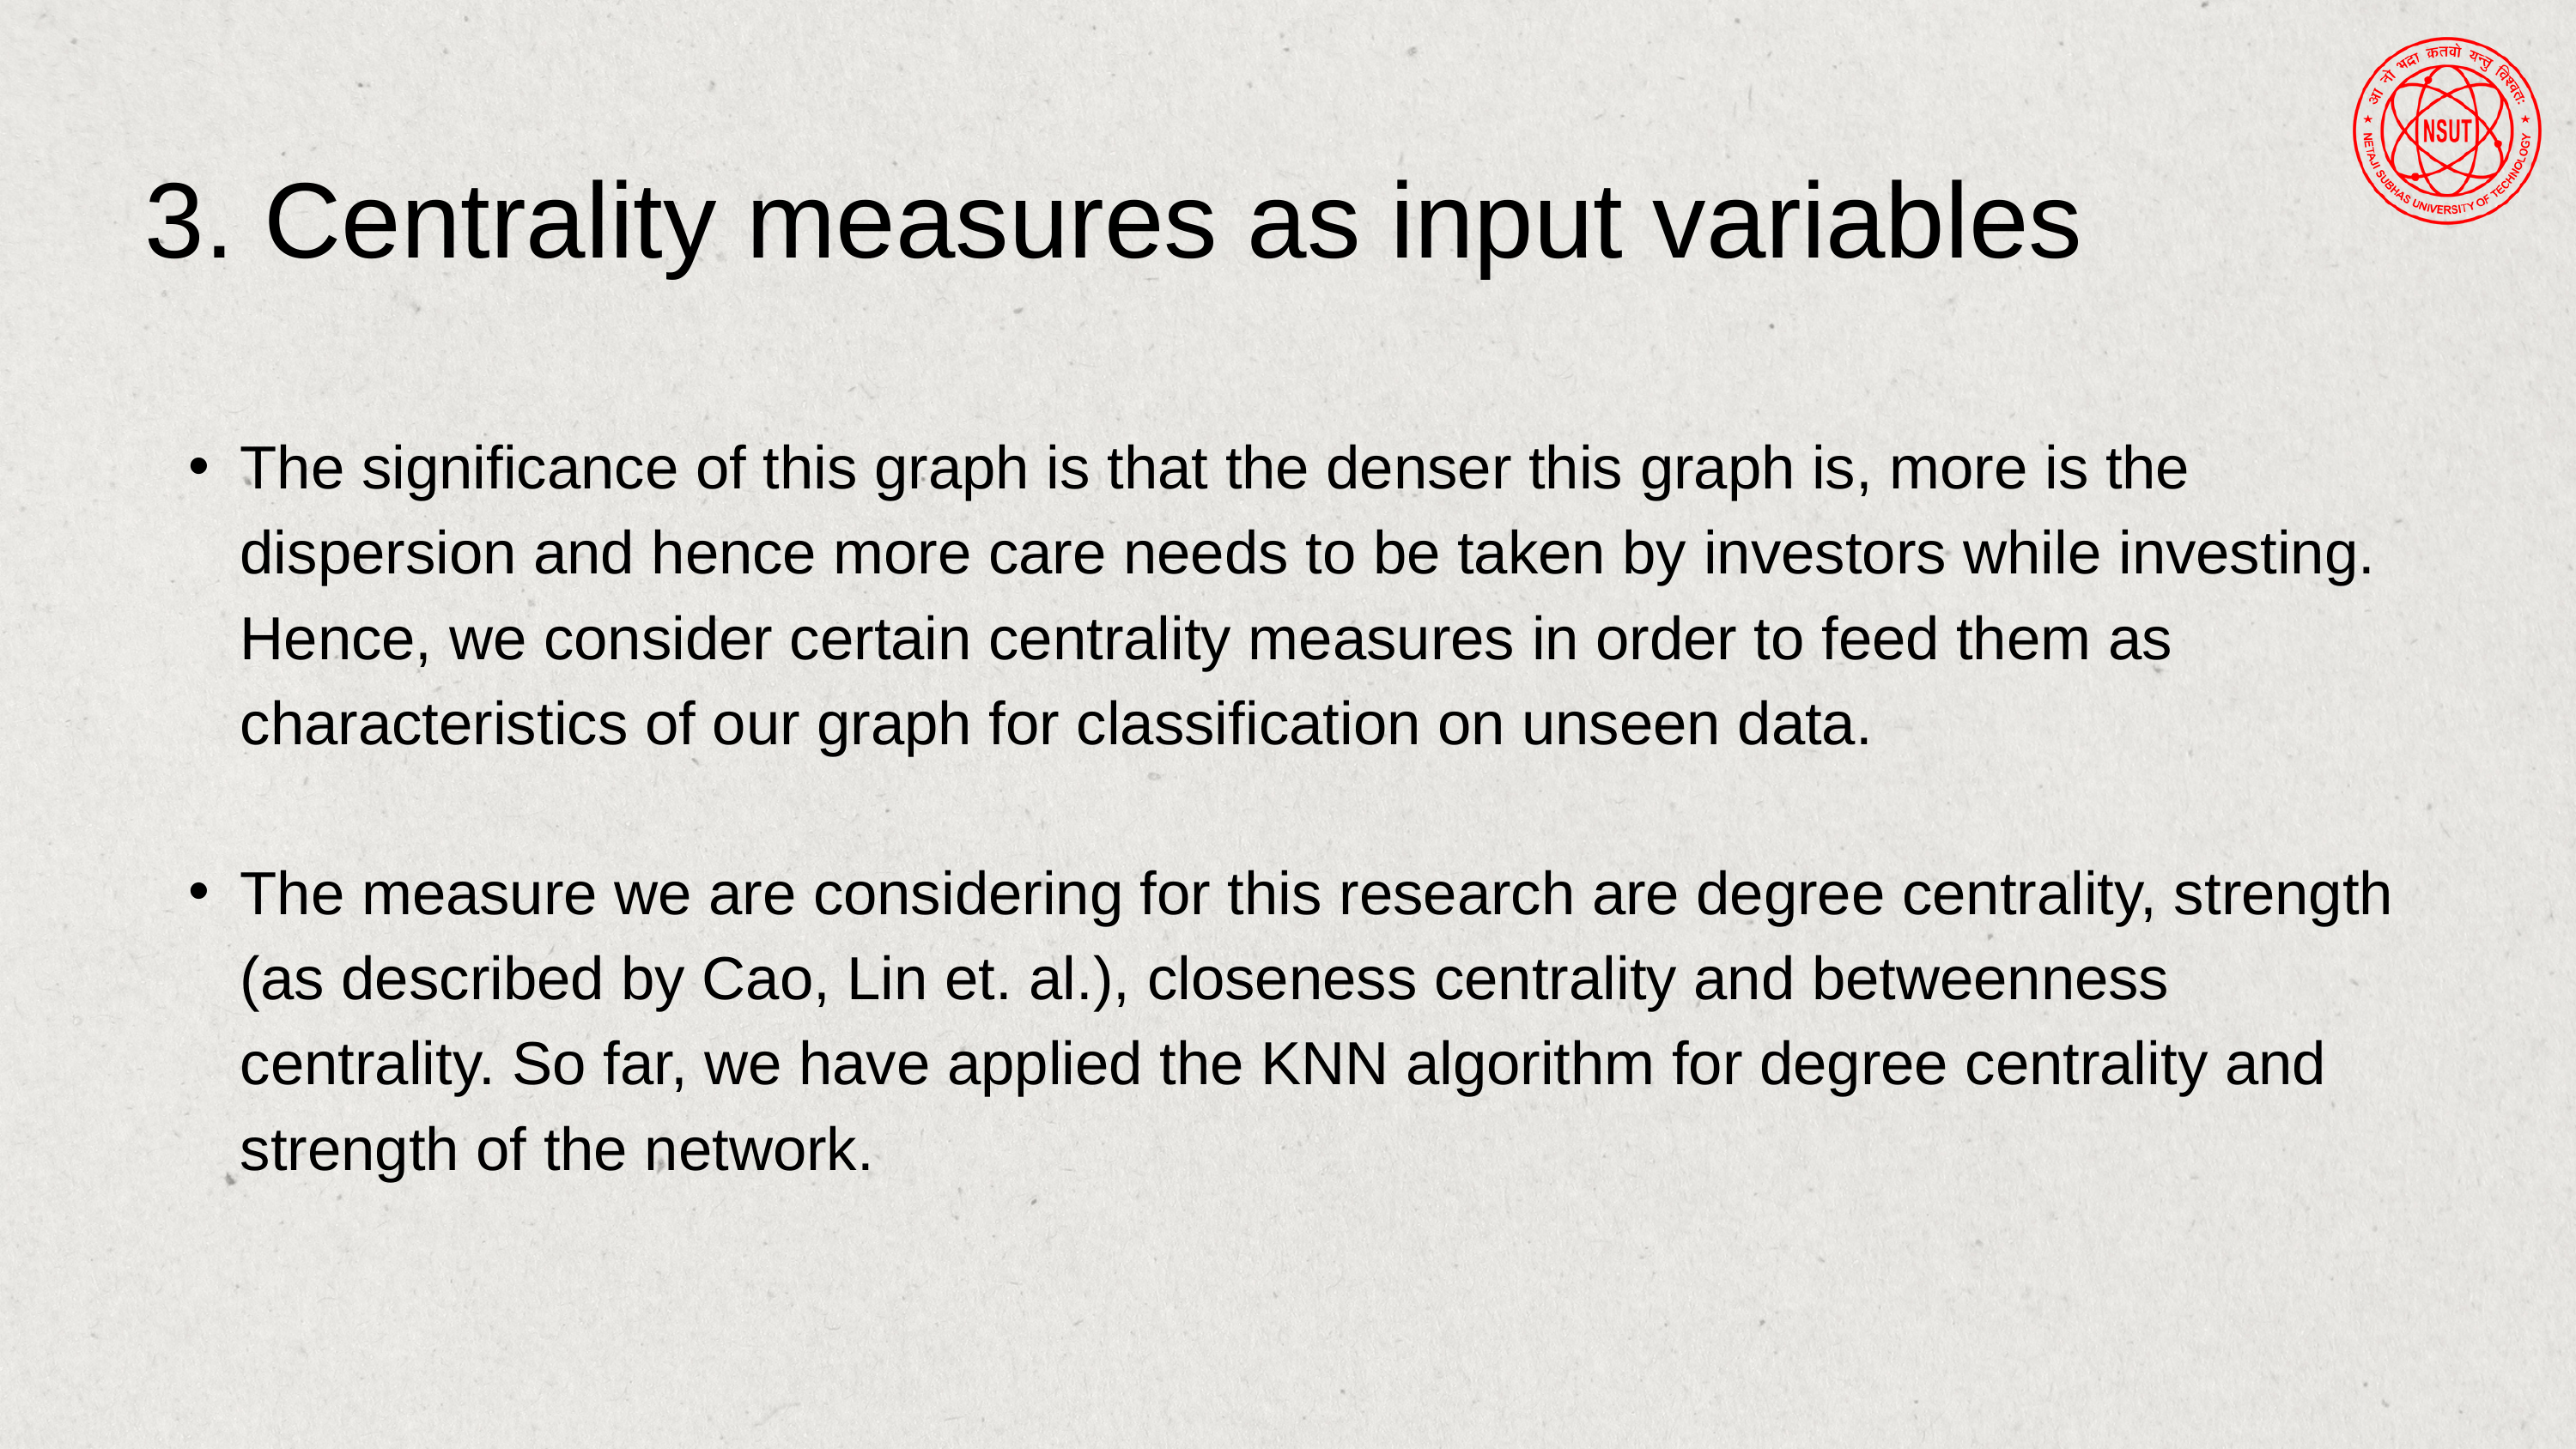

3. Centrality measures as input variables
The significance of this graph is that the denser this graph is, more is the dispersion and hence more care needs to be taken by investors while investing. Hence, we consider certain centrality measures in order to feed them as characteristics of our graph for classification on unseen data.

The measure we are considering for this research are degree centrality, strength (as described by Cao, Lin et. al.), closeness centrality and betweenness centrality. So far, we have applied the KNN algorithm for degree centrality and strength of the network.